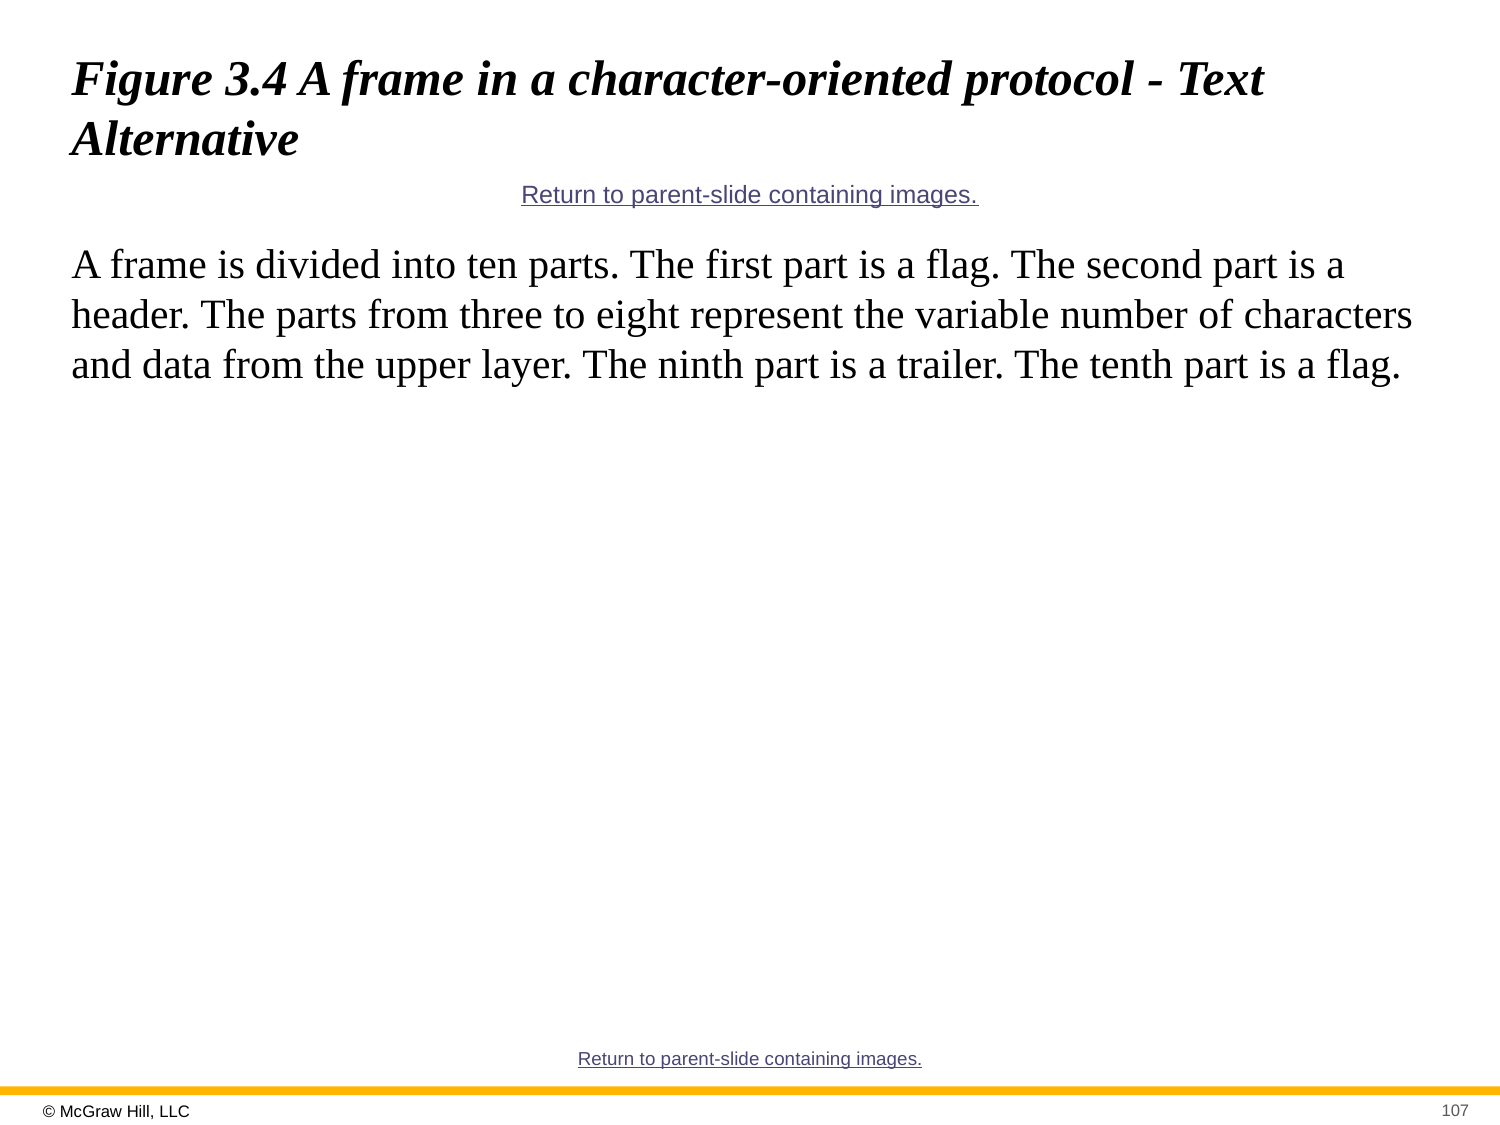

# Figure 3.4 A frame in a character-oriented protocol - Text Alternative
Return to parent-slide containing images.
A frame is divided into ten parts. The first part is a flag. The second part is a header. The parts from three to eight represent the variable number of characters and data from the upper layer. The ninth part is a trailer. The tenth part is a flag.
Return to parent-slide containing images.
107